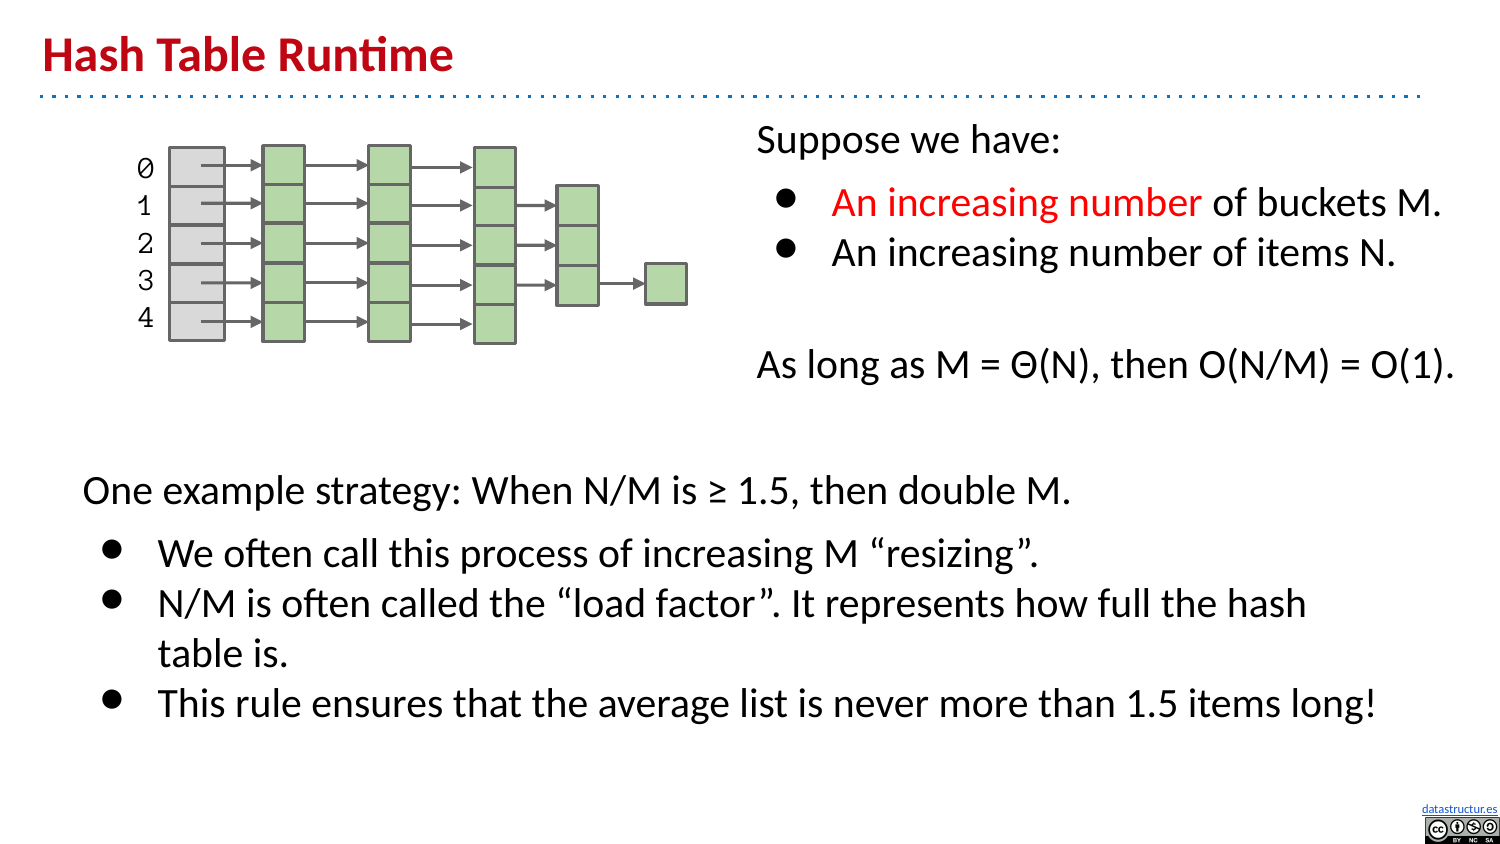

# Hash Table Runtime
Suppose we have:
An increasing number of buckets M.
An increasing number of items N.
As long as M = Θ(N), then O(N/M) = O(1).
0
1
2
3
4

One example strategy: When N/M is ≥ 1.5, then double M.
We often call this process of increasing M “resizing”.
N/M is often called the “load factor”. It represents how full the hash table is.
This rule ensures that the average list is never more than 1.5 items long!